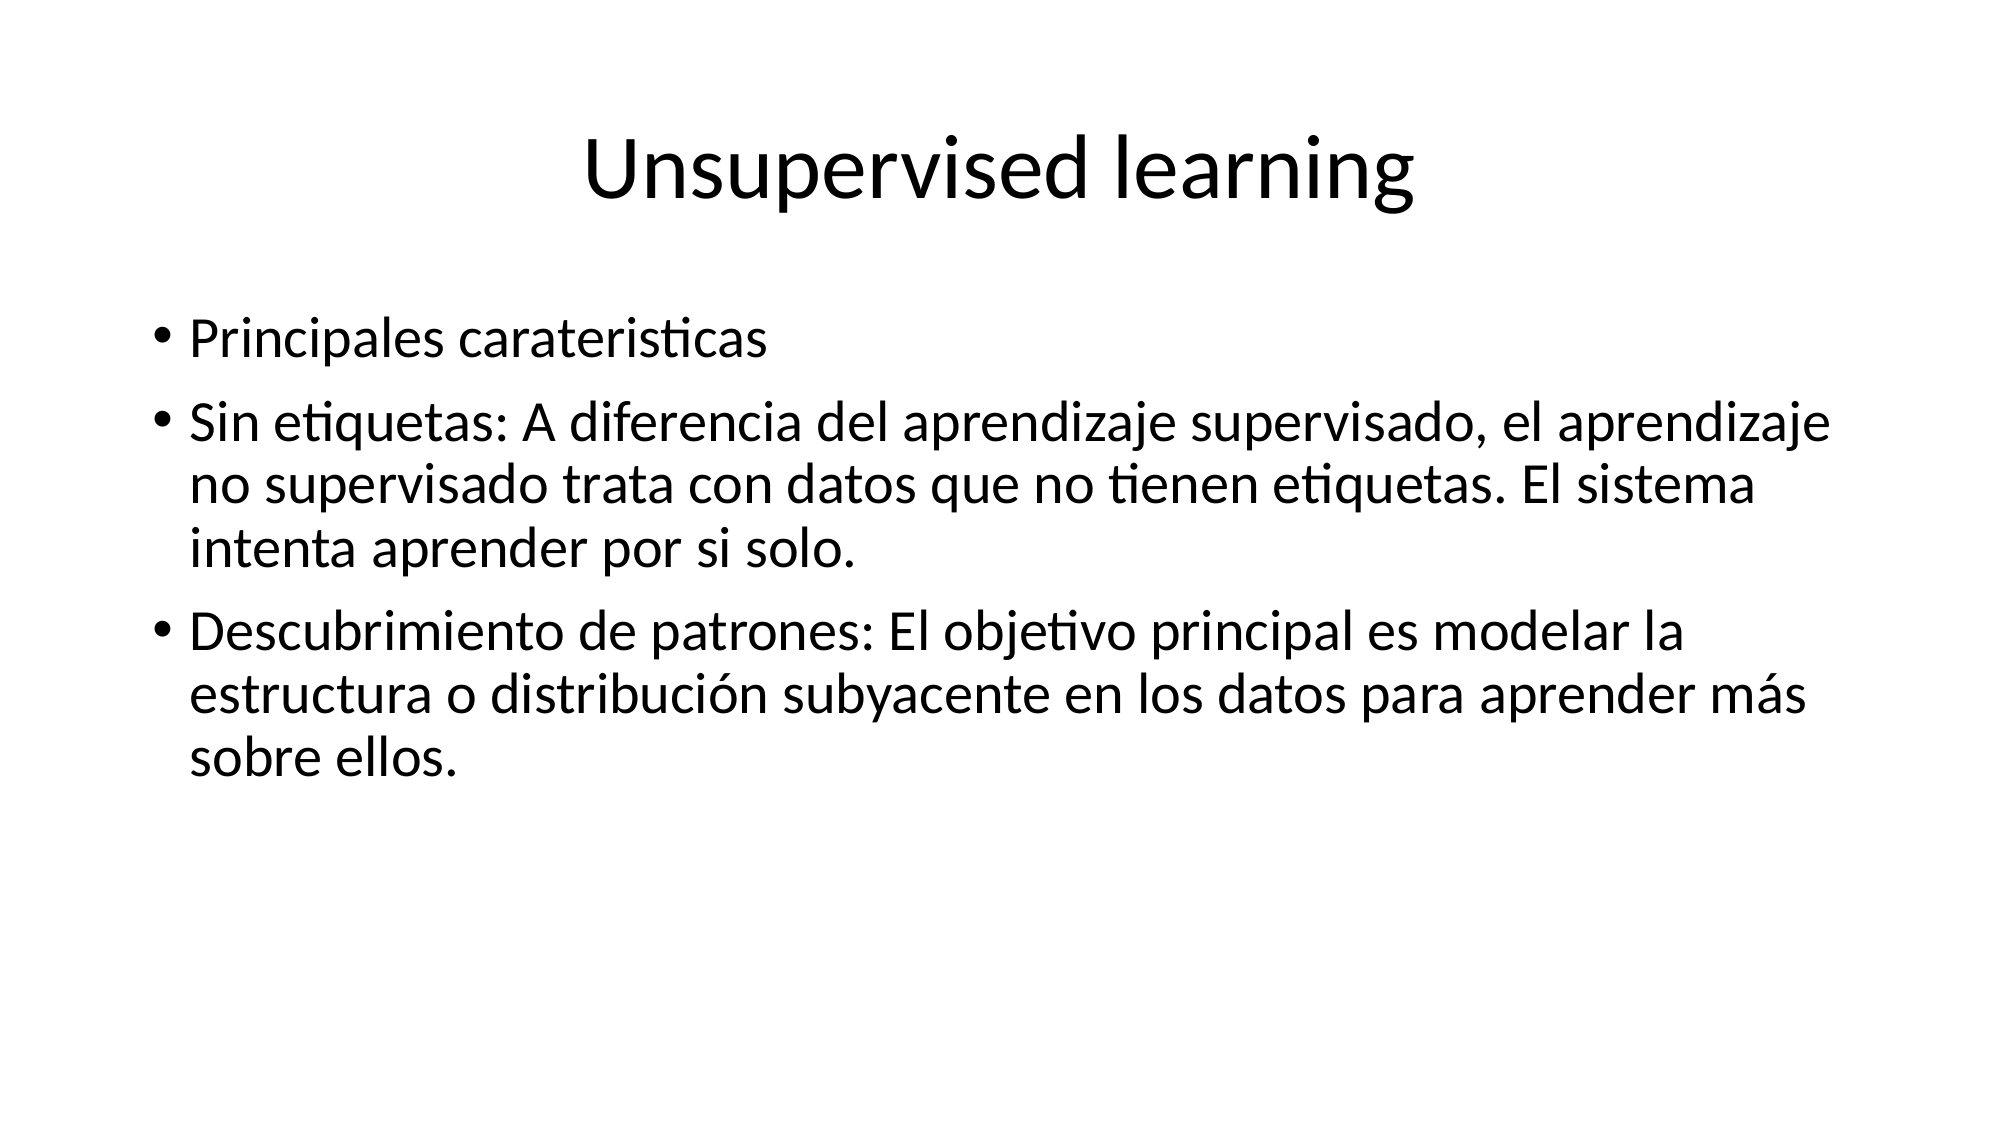

# Unsupervised learning
Principales carateristicas
Sin etiquetas: A diferencia del aprendizaje supervisado, el aprendizaje no supervisado trata con datos que no tienen etiquetas. El sistema intenta aprender por si solo.
Descubrimiento de patrones: El objetivo principal es modelar la estructura o distribución subyacente en los datos para aprender más sobre ellos.